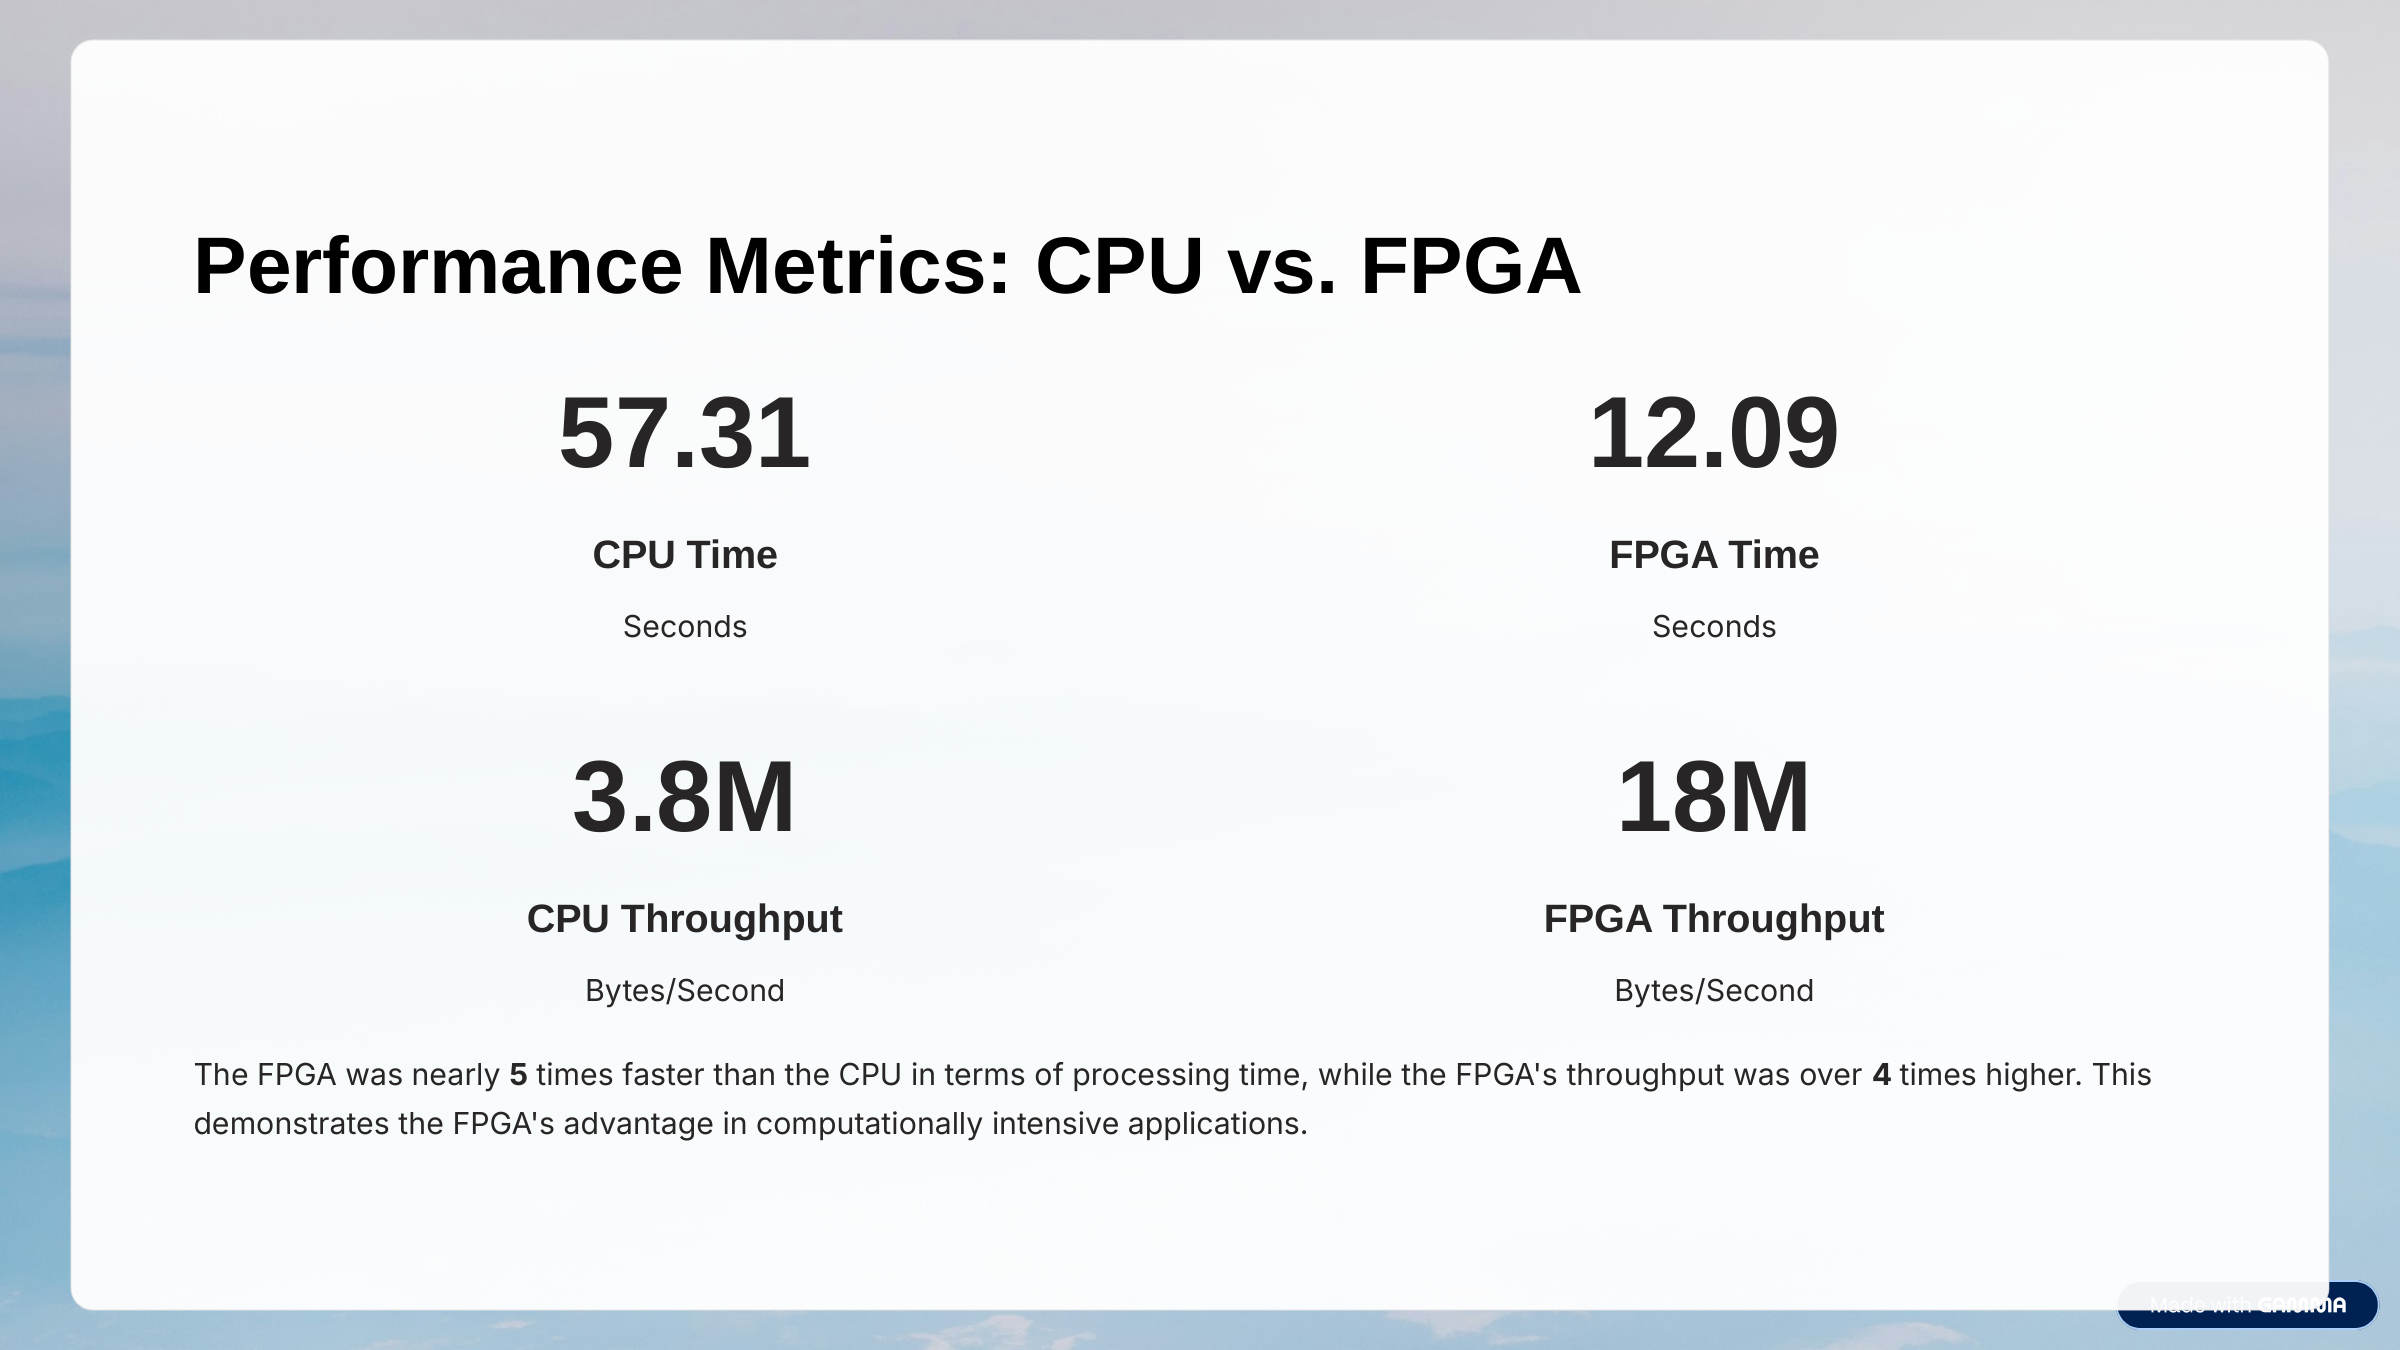

Performance Metrics: CPU vs. FPGA
57.31
12.09
CPU Time
FPGA Time
Seconds
Seconds
3.8M
18M
CPU Throughput
FPGA Throughput
Bytes/Second
Bytes/Second
The FPGA was nearly 5 times faster than the CPU in terms of processing time, while the FPGA's throughput was over 4 times higher. This demonstrates the FPGA's advantage in computationally intensive applications.